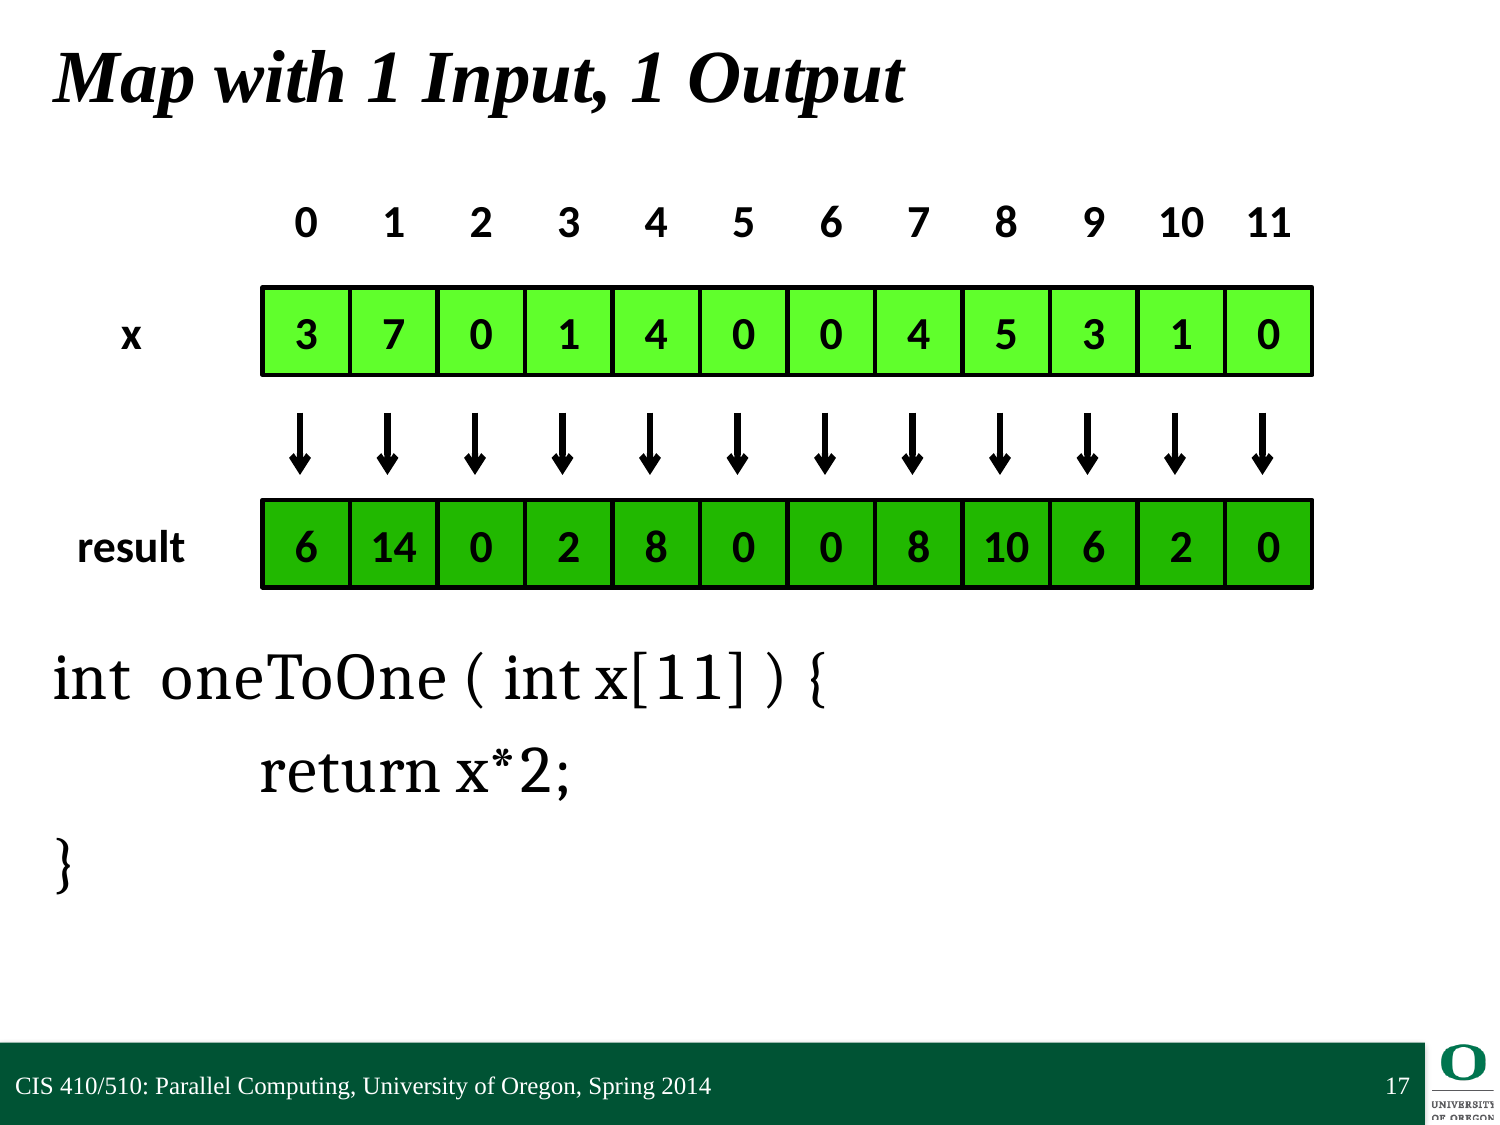

# Map with 1 Input, 1 Output

0
1
2
3
4
5
6
7
8
9
10
11
x
3
7
0
1
4
0
0
4
5
3
1
0
result
6
14
0
2
8
0
0
8
10
6
2
0
int  oneToOne ( int x[11] ) {
		return x*2;
}
CIS 410/510: Parallel Computing, University of Oregon, Spring 2014
17